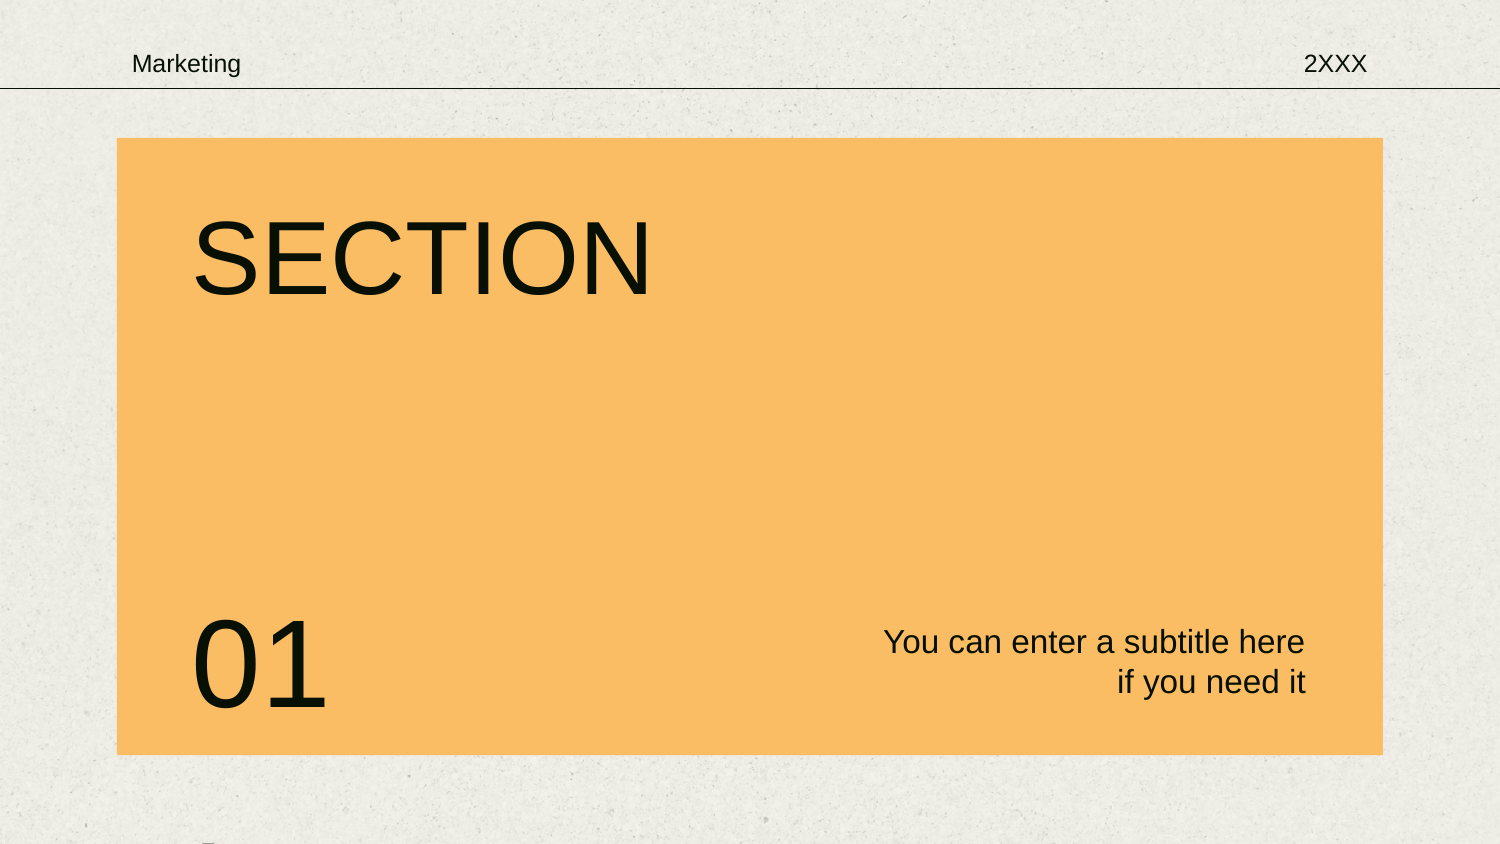

Marketing
2XXX

# SECTION
01.
You can enter a subtitle here if you need it